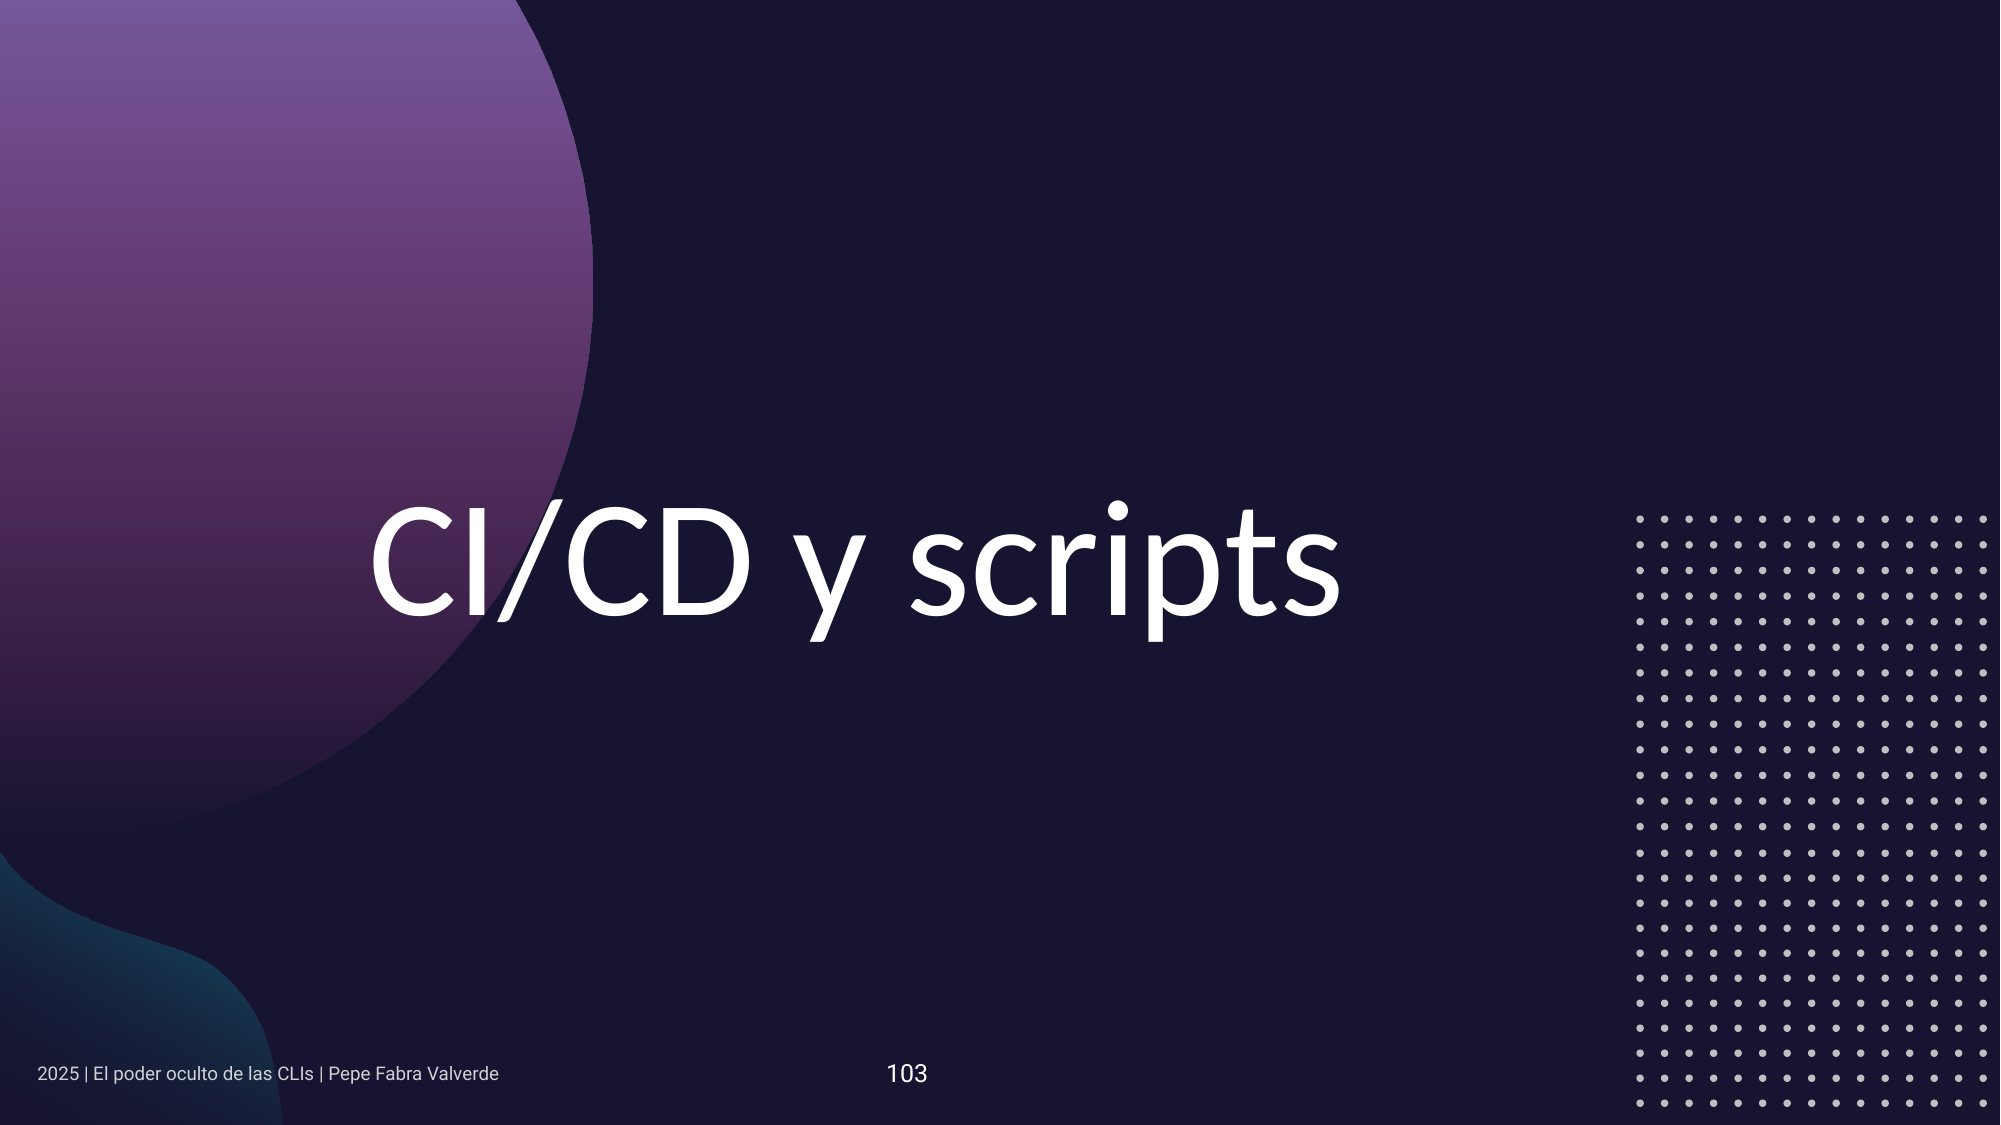

CI/CD y scripts
2025 | El poder oculto de las CLIs | Pepe Fabra Valverde